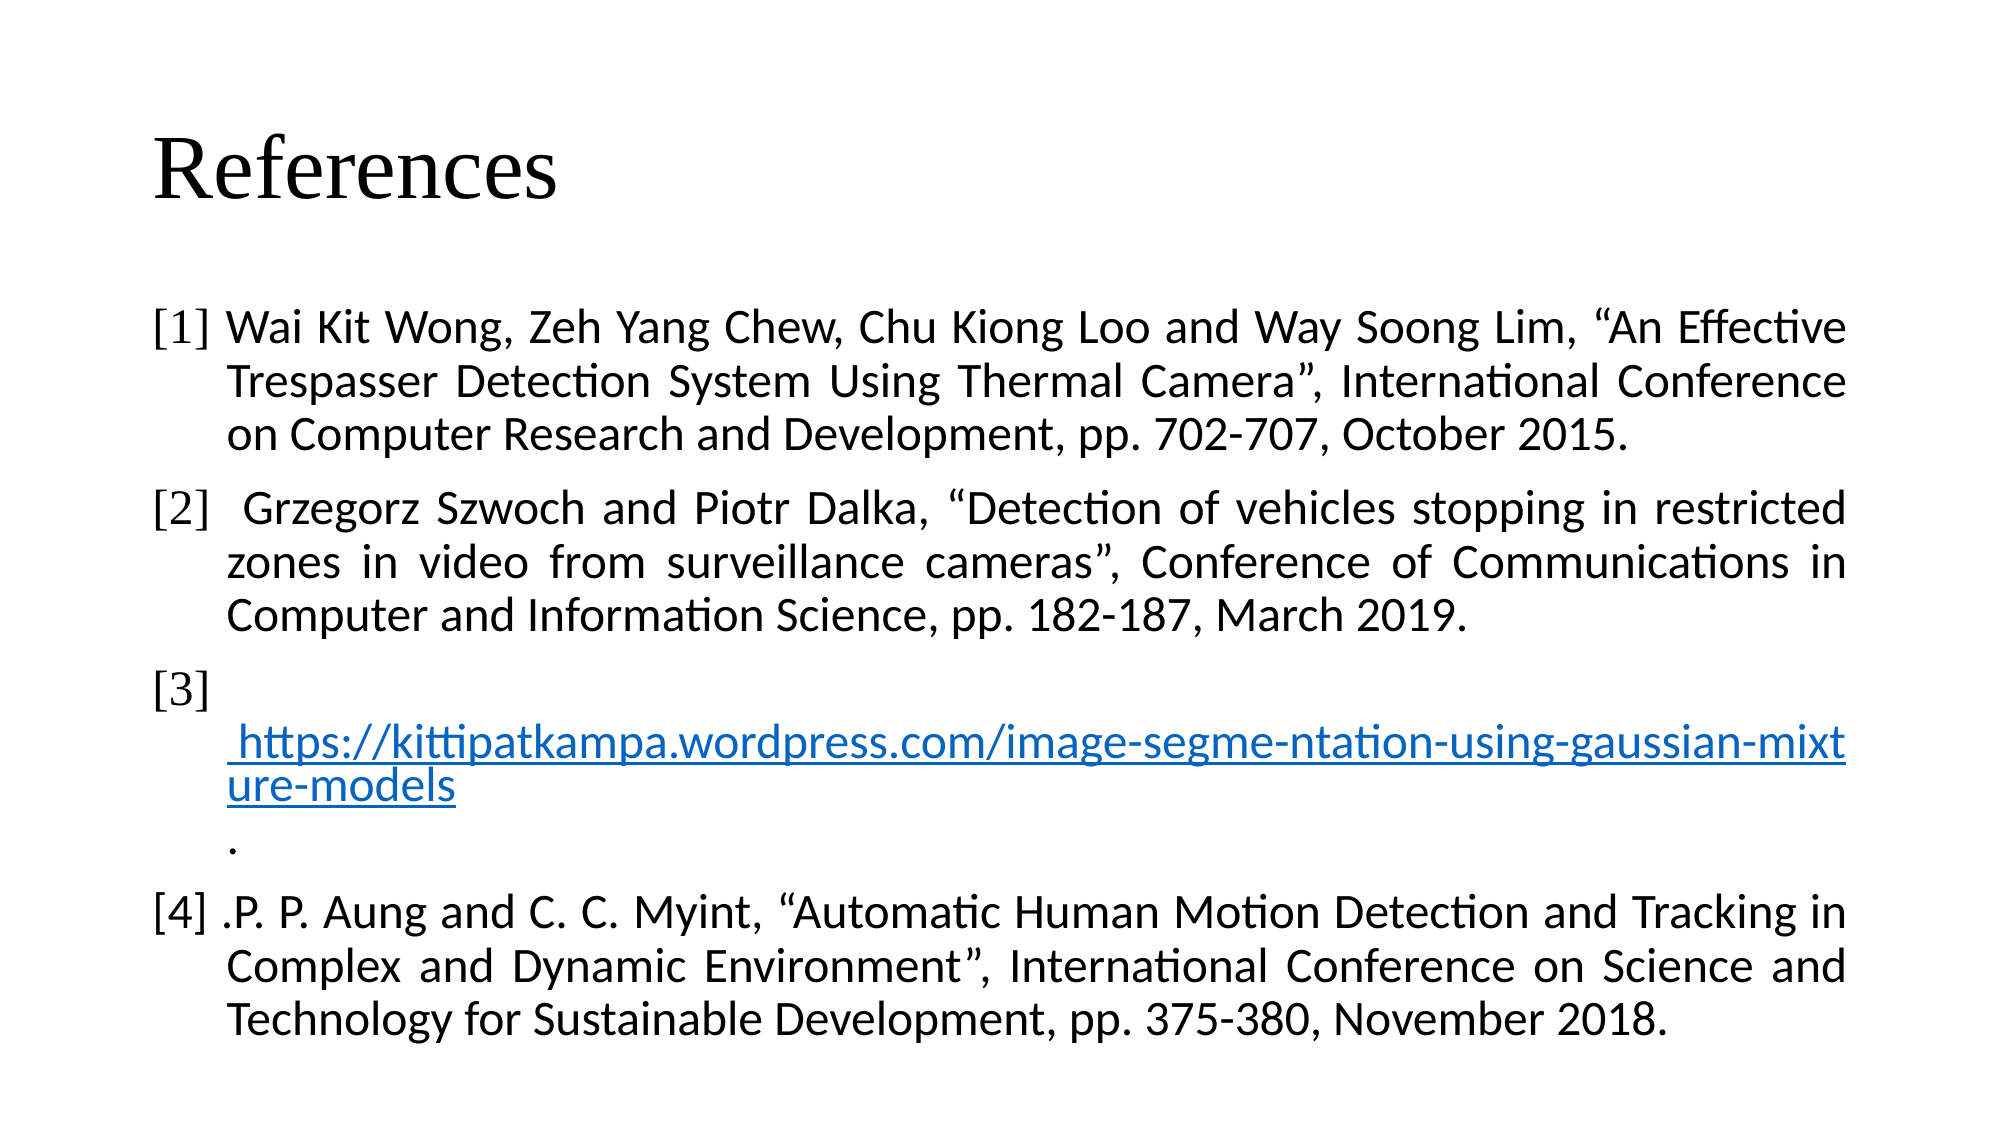

# References
[1] Wai Kit Wong, Zeh Yang Chew, Chu Kiong Loo and Way Soong Lim, “An Effective Trespasser Detection System Using Thermal Camera”, International Conference on Computer Research and Development, pp. 702-707, October 2015.
[2]	 Grzegorz Szwoch and Piotr Dalka, “Detection of vehicles stopping in restricted zones in video from surveillance cameras”, Conference of Communications in Computer and Information Science, pp. 182-187, March 2019.
[3] https://kittipatkampa.wordpress.com/image-segme-ntation-using-gaussian-mixture-models.
[4] .P. P. Aung and C. C. Myint, “Automatic Human Motion Detection and Tracking in Complex and Dynamic Environment”, International Conference on Science and Technology for Sustainable Development, pp. 375-380, November 2018.